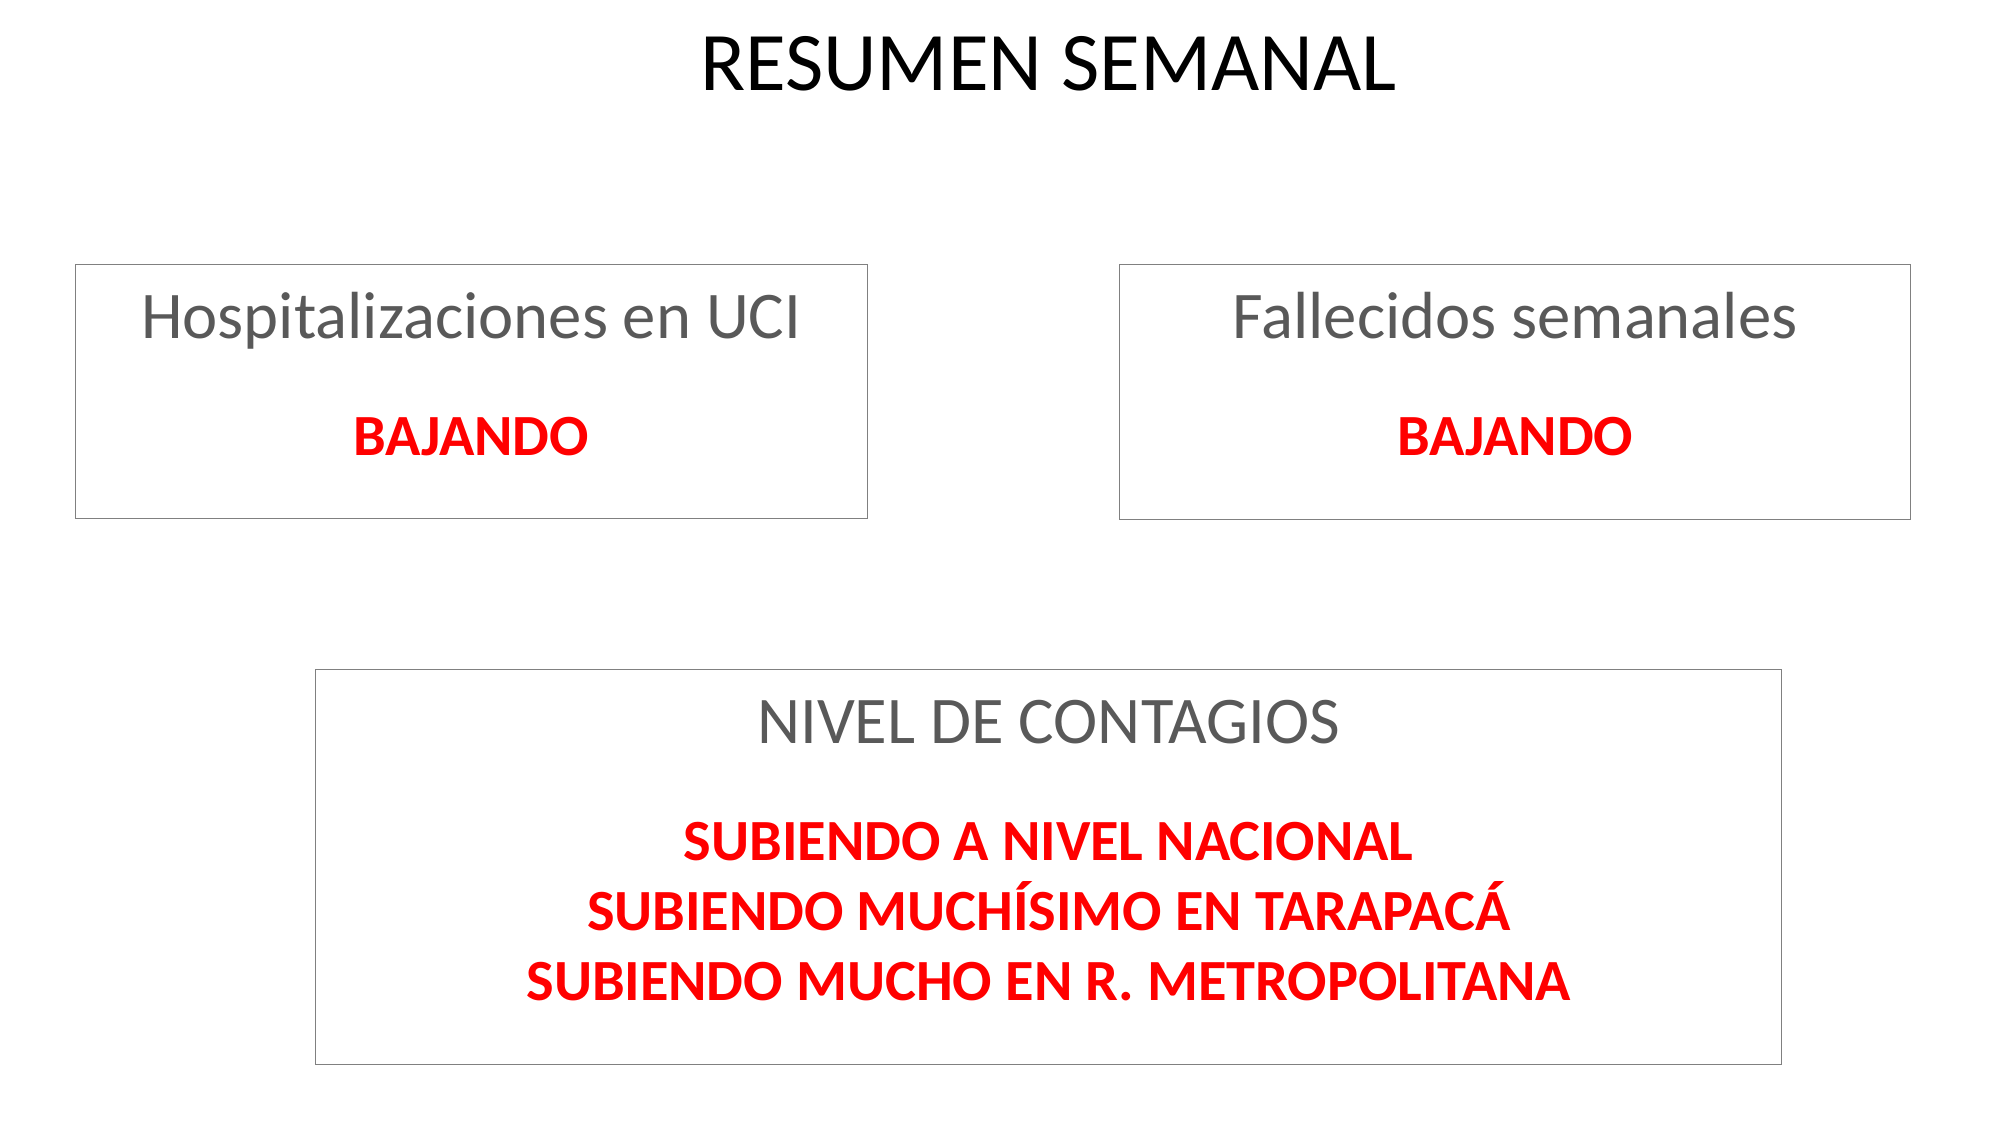

RESUMEN SEMANAL
Hospitalizaciones en UCI

BAJANDO

Fallecidos semanales

BAJANDO

NIVEL DE CONTAGIOS

SUBIENDO A NIVEL NACIONAL
SUBIENDO MUCHÍSIMO EN TARAPACÁ
SUBIENDO MUCHO EN R. METROPOLITANA